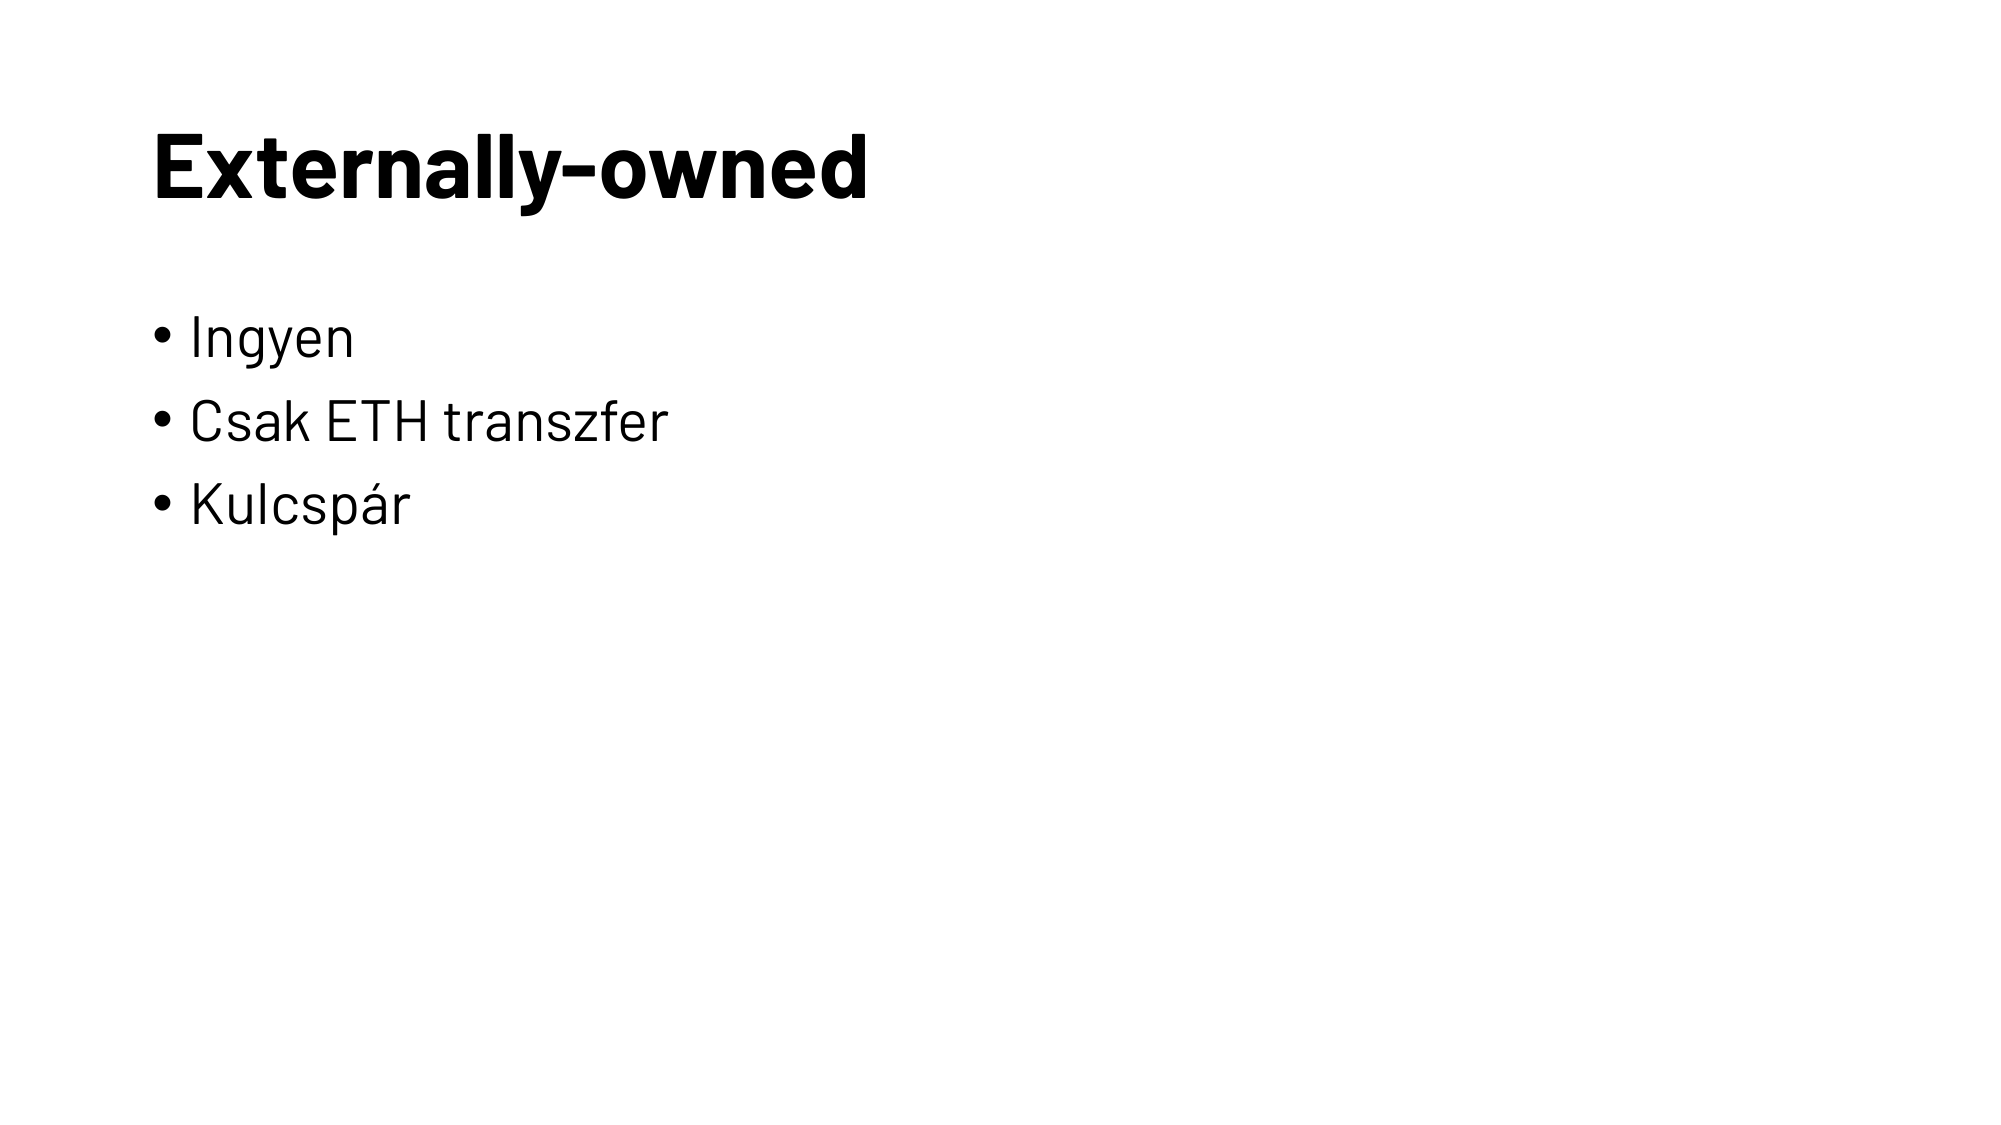

# Externally-owned
Ingyen
Csak ETH transzfer
Kulcspár